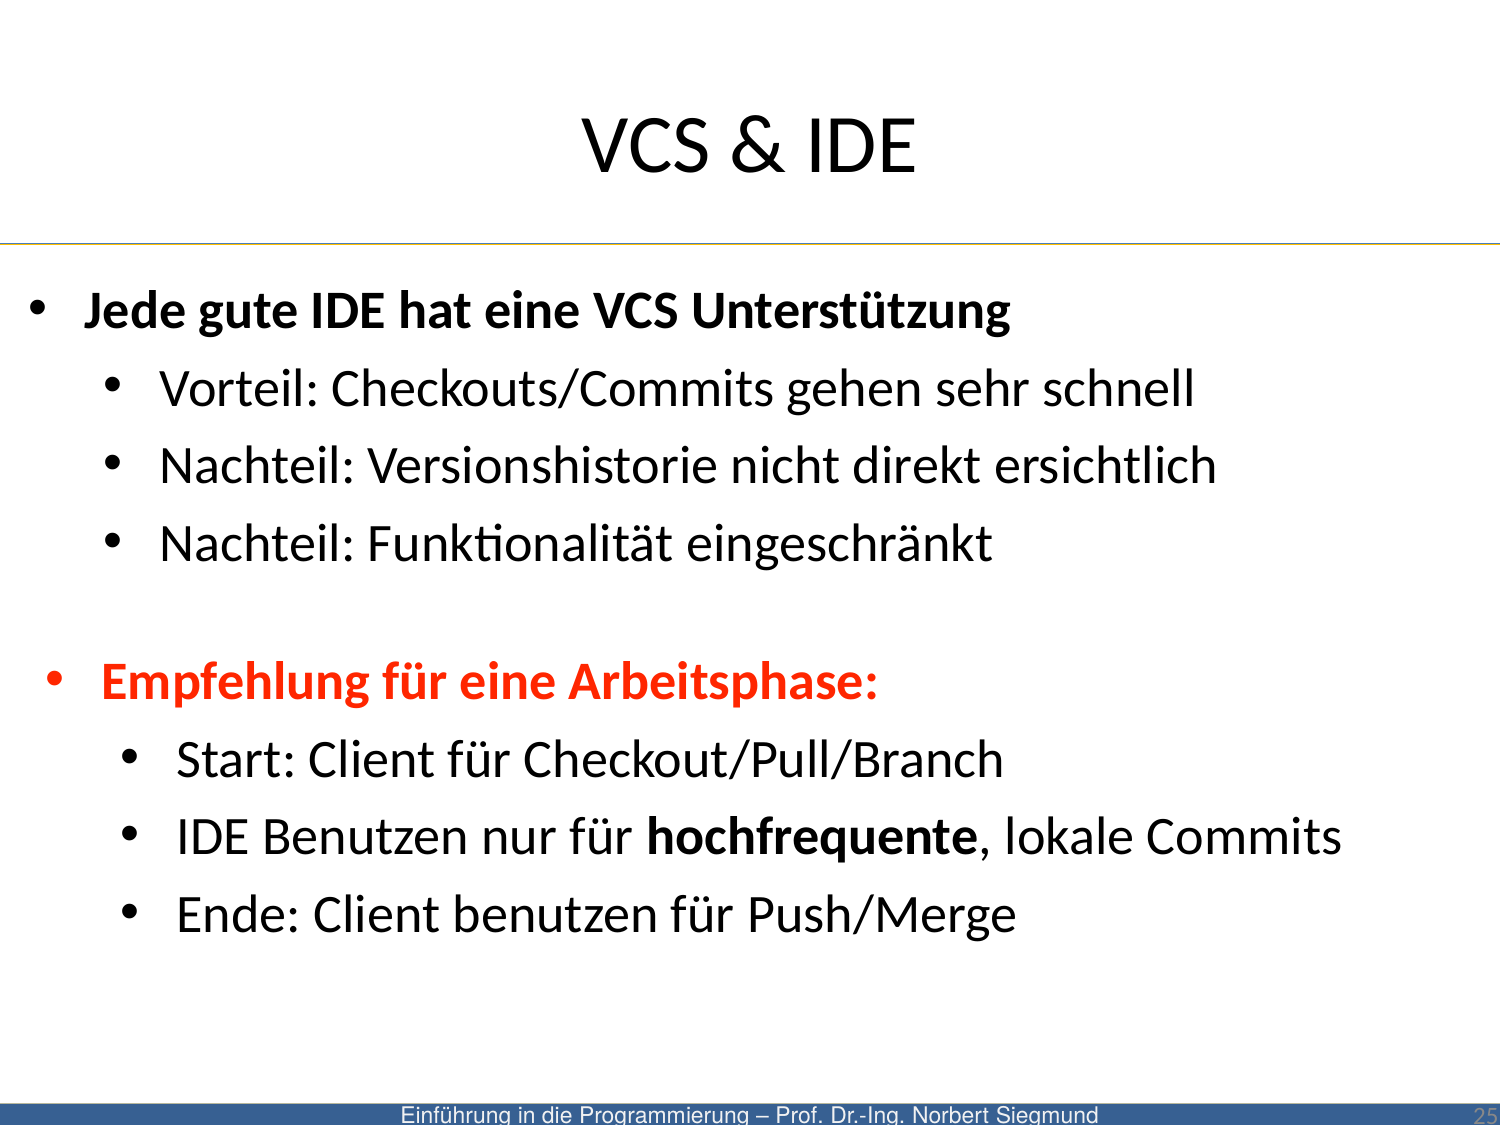

# VCS & IDE

Jede gute IDE hat eine VCS Unterstützung
Vorteil: Checkouts/Commits gehen sehr schnell
Nachteil: Versionshistorie nicht direkt ersichtlich
Nachteil: Funktionalität eingeschränkt
Empfehlung für eine Arbeitsphase:
Start: Client für Checkout/Pull/Branch
IDE Benutzen nur für hochfrequente, lokale Commits
Ende: Client benutzen für Push/Merge
25